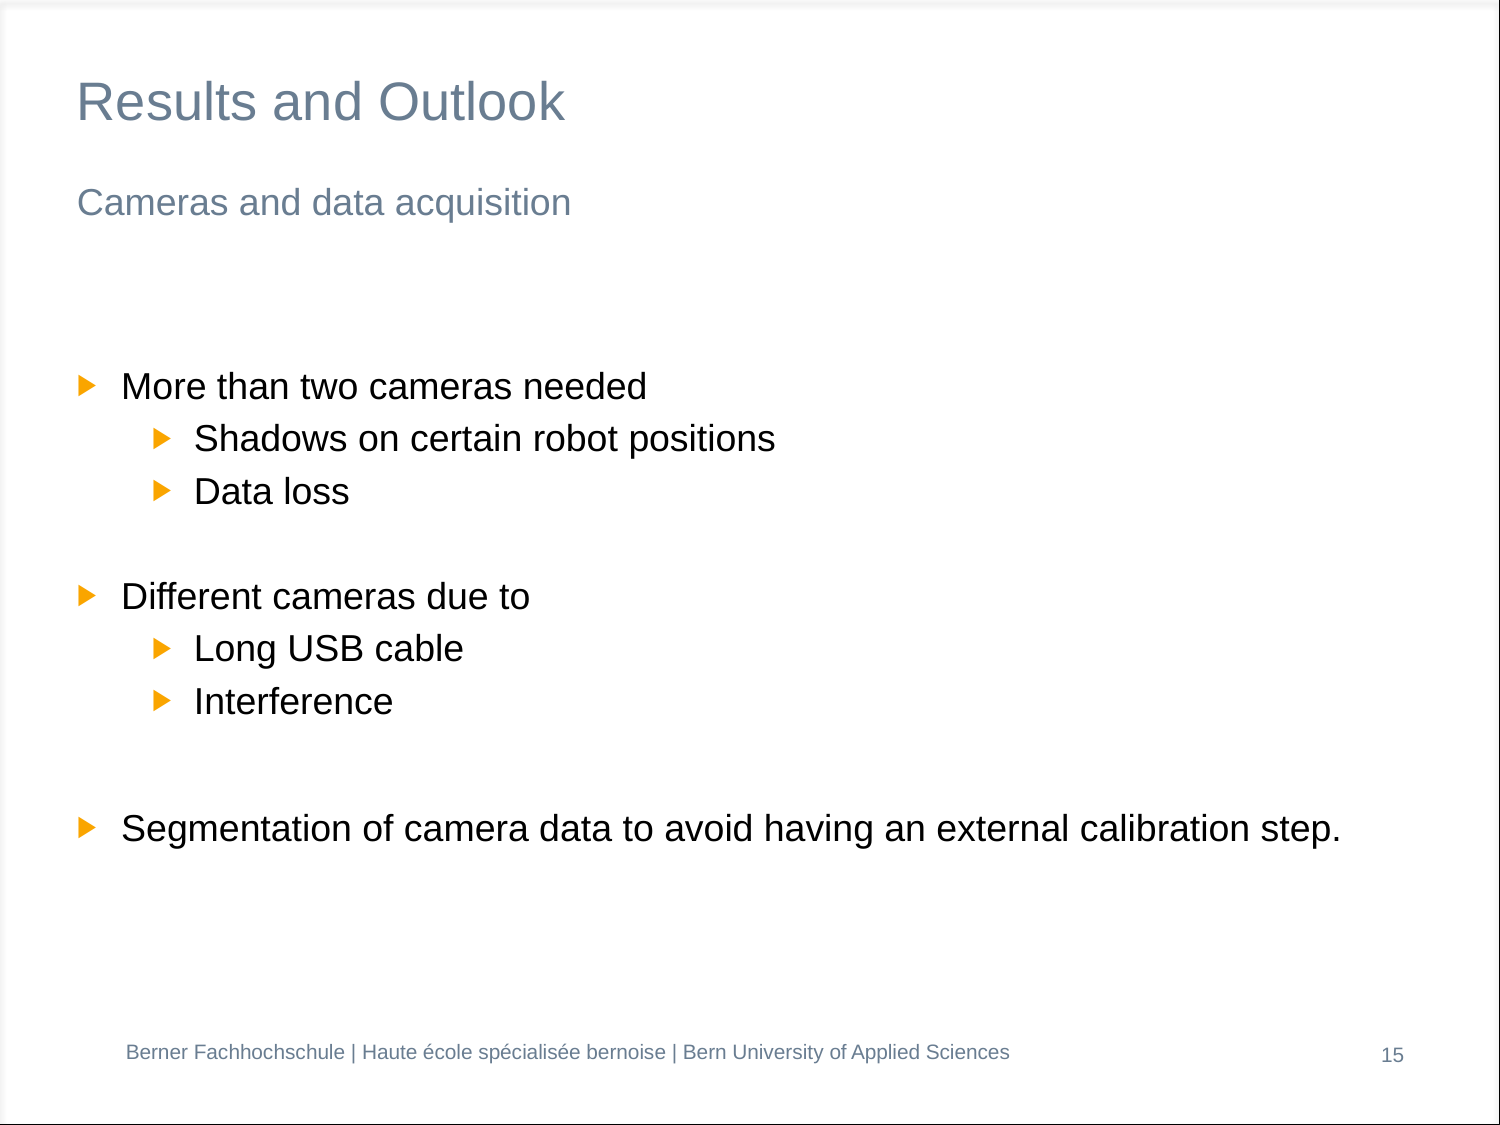

# Results and Outlook
Cameras and data acquisition
More than two cameras needed
Shadows on certain robot positions
Data loss

Different cameras due to
Long USB cable
Interference

Segmentation of camera data to avoid having an external calibration step.

15